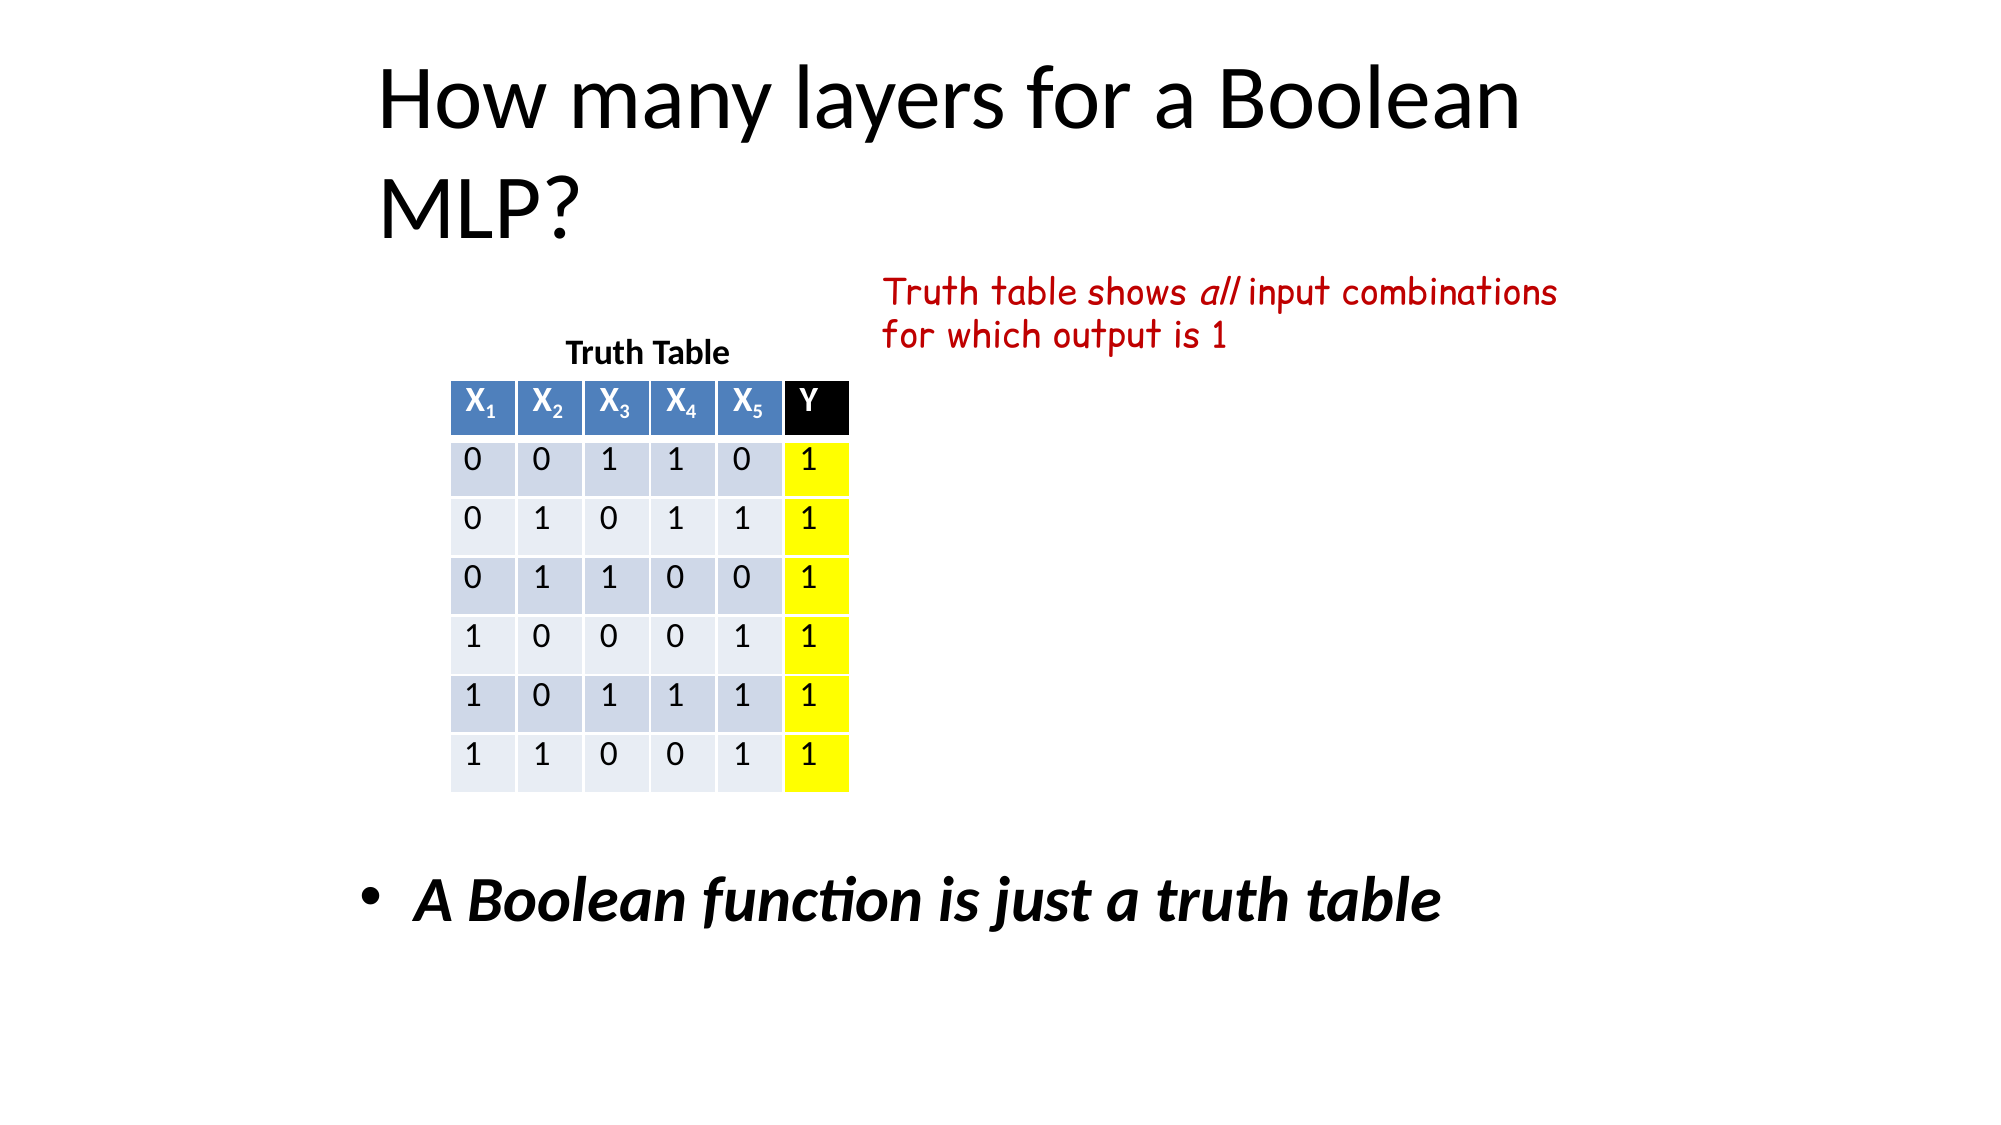

36
# How many layers for a Boolean MLP?
Truth table shows all input combinations
for which output is 1
Truth Table
| X1 | X2 | X3 | X4 | X5 | Y |
| --- | --- | --- | --- | --- | --- |
| 0 | 0 | 1 | 1 | 0 | 1 |
| 0 | 1 | 0 | 1 | 1 | 1 |
| 0 | 1 | 1 | 0 | 0 | 1 |
| 1 | 0 | 0 | 0 | 1 | 1 |
| 1 | 0 | 1 | 1 | 1 | 1 |
| 1 | 1 | 0 | 0 | 1 | 1 |
A Boolean function is just a truth table